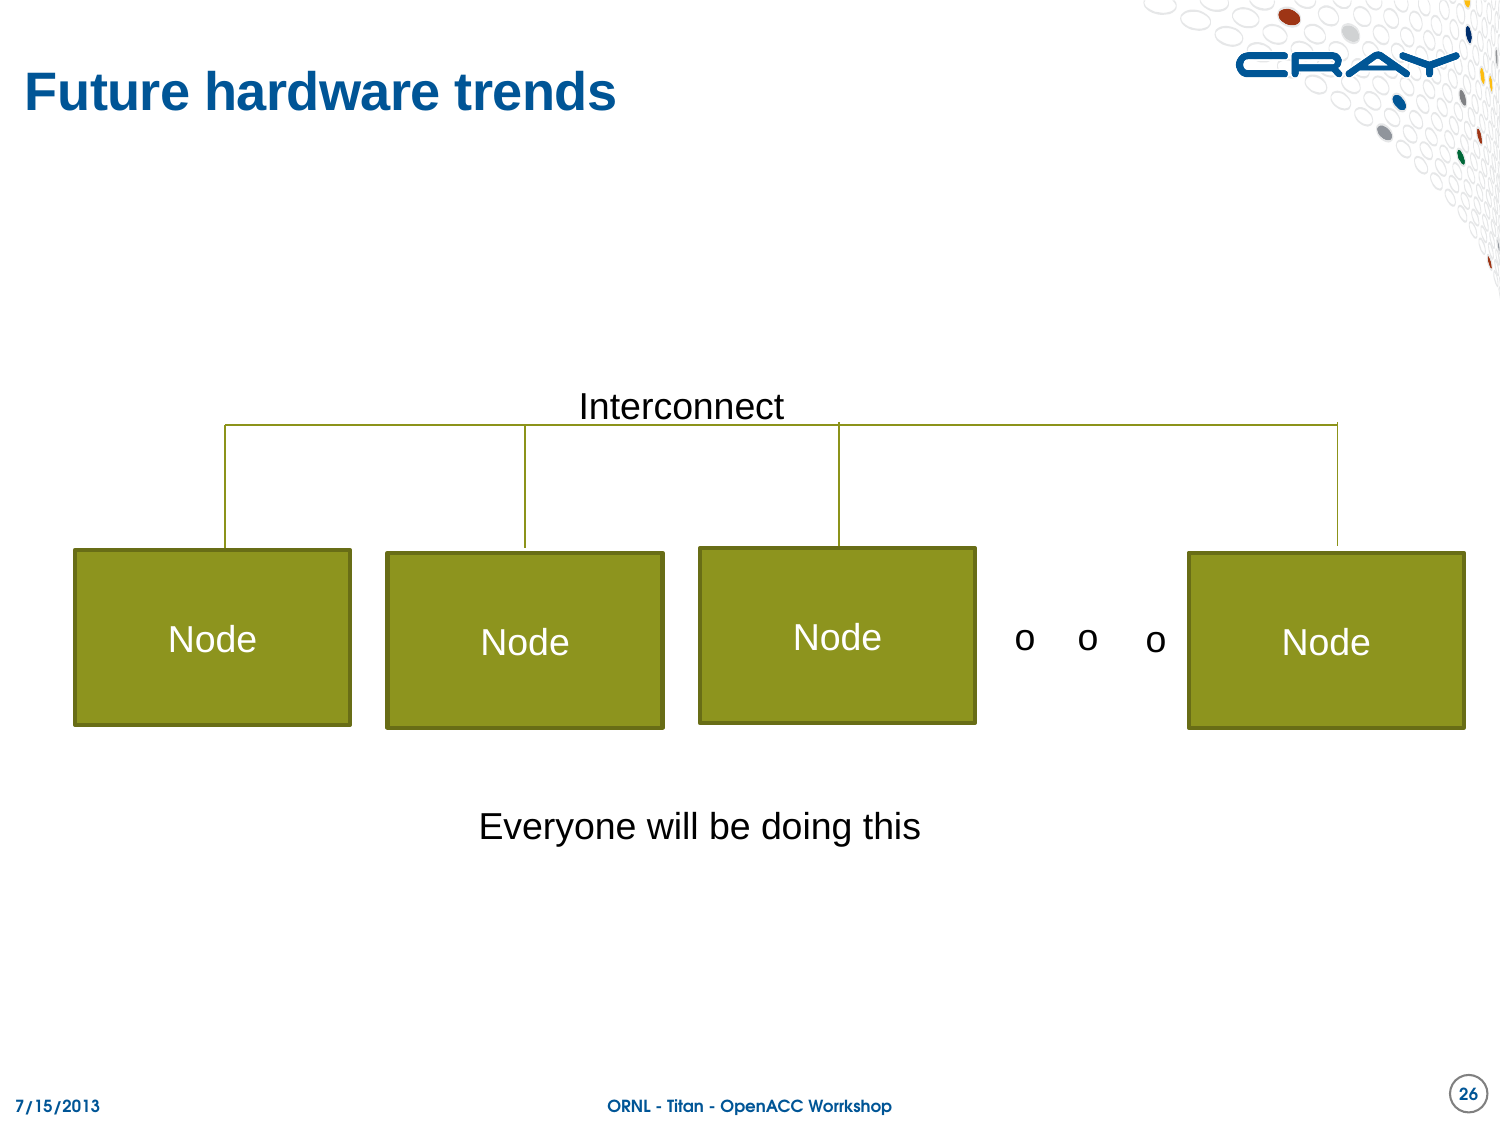

# Future hardware trends
Interconnect
Node
Node
Node
Node
o
o
o
Everyone will be doing this
26
7/15/2013
ORNL - Titan - OpenACC Worrkshop